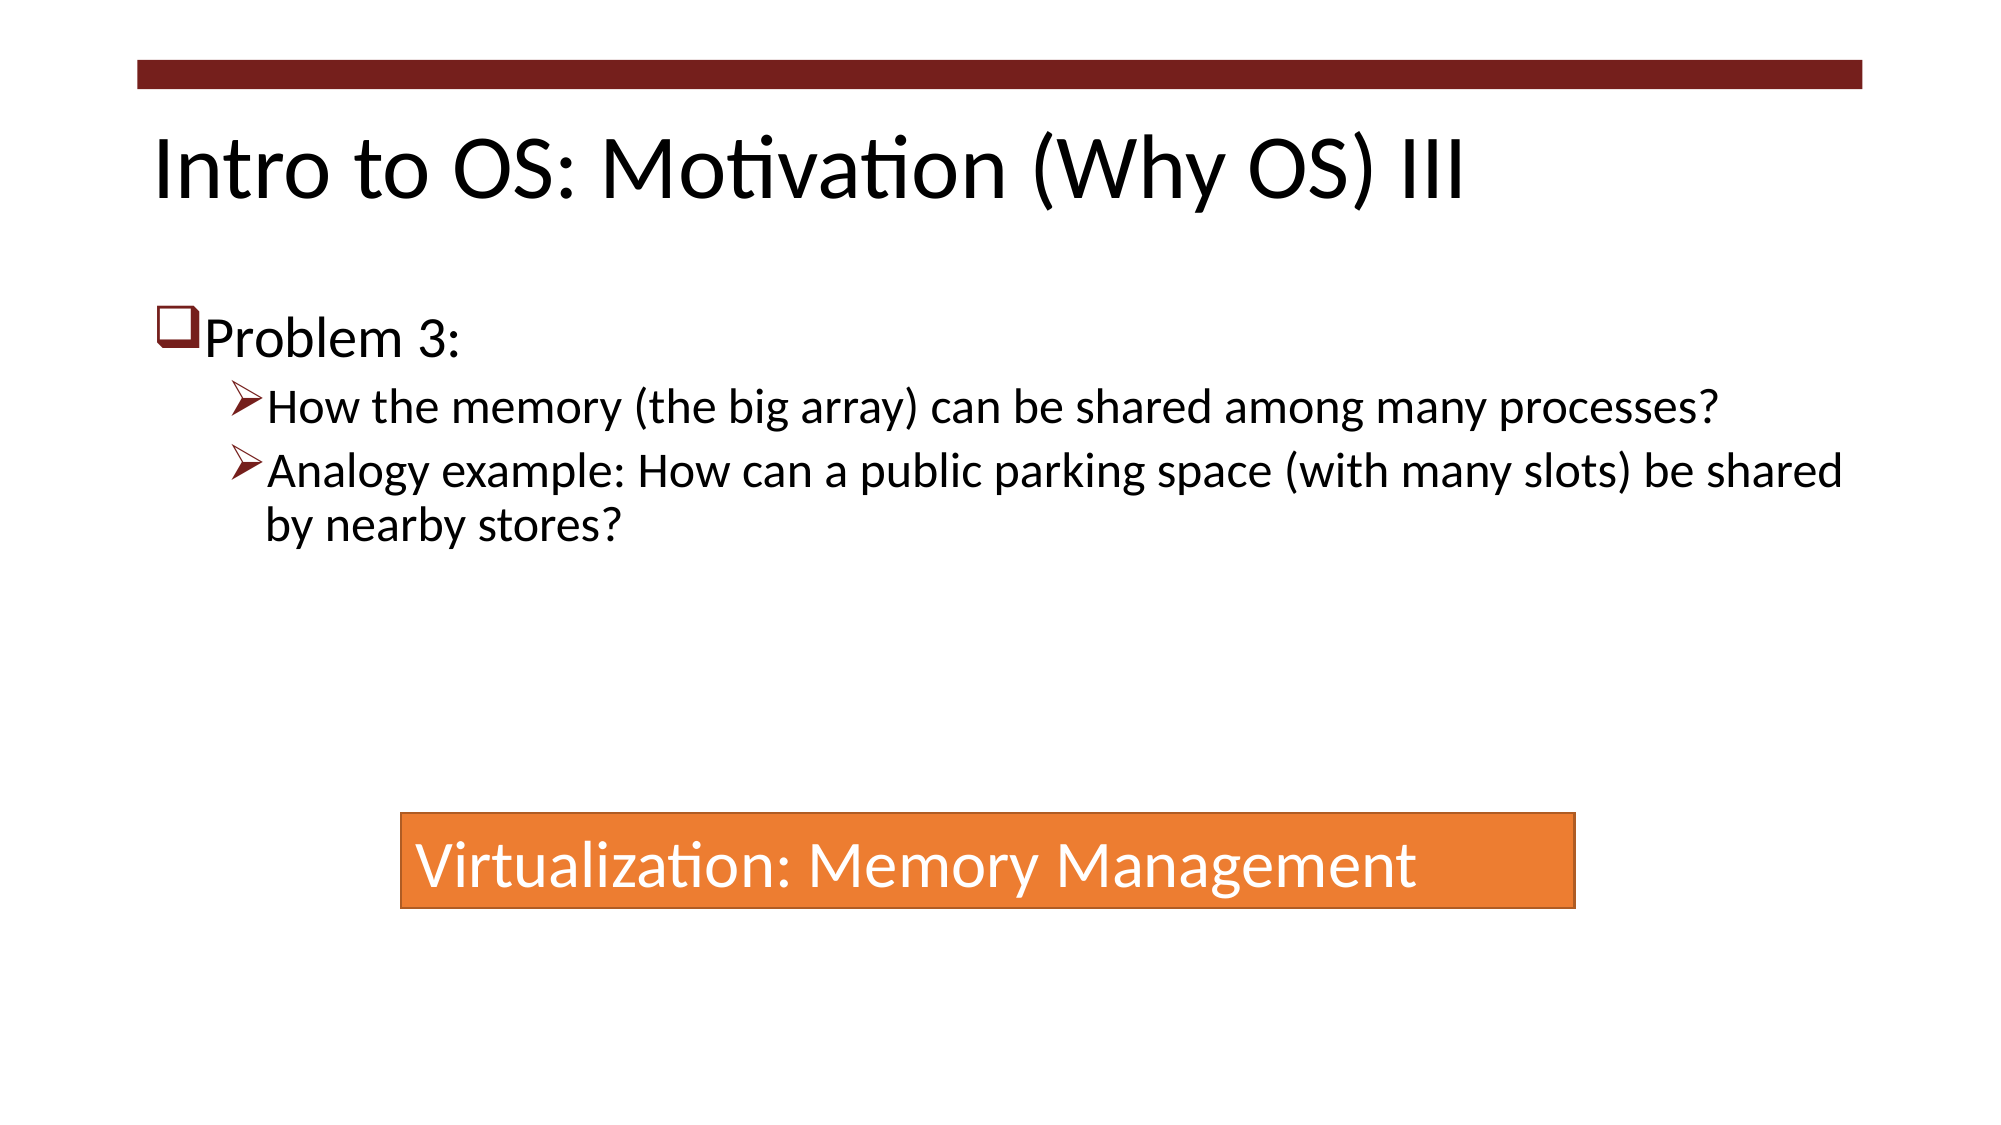

# Intro to OS: Motivation (Why OS) III
Problem 3:
How the memory (the big array) can be shared among many processes?
Analogy example: How can a public parking space (with many slots) be shared by nearby stores?

Virtualization: Memory Management